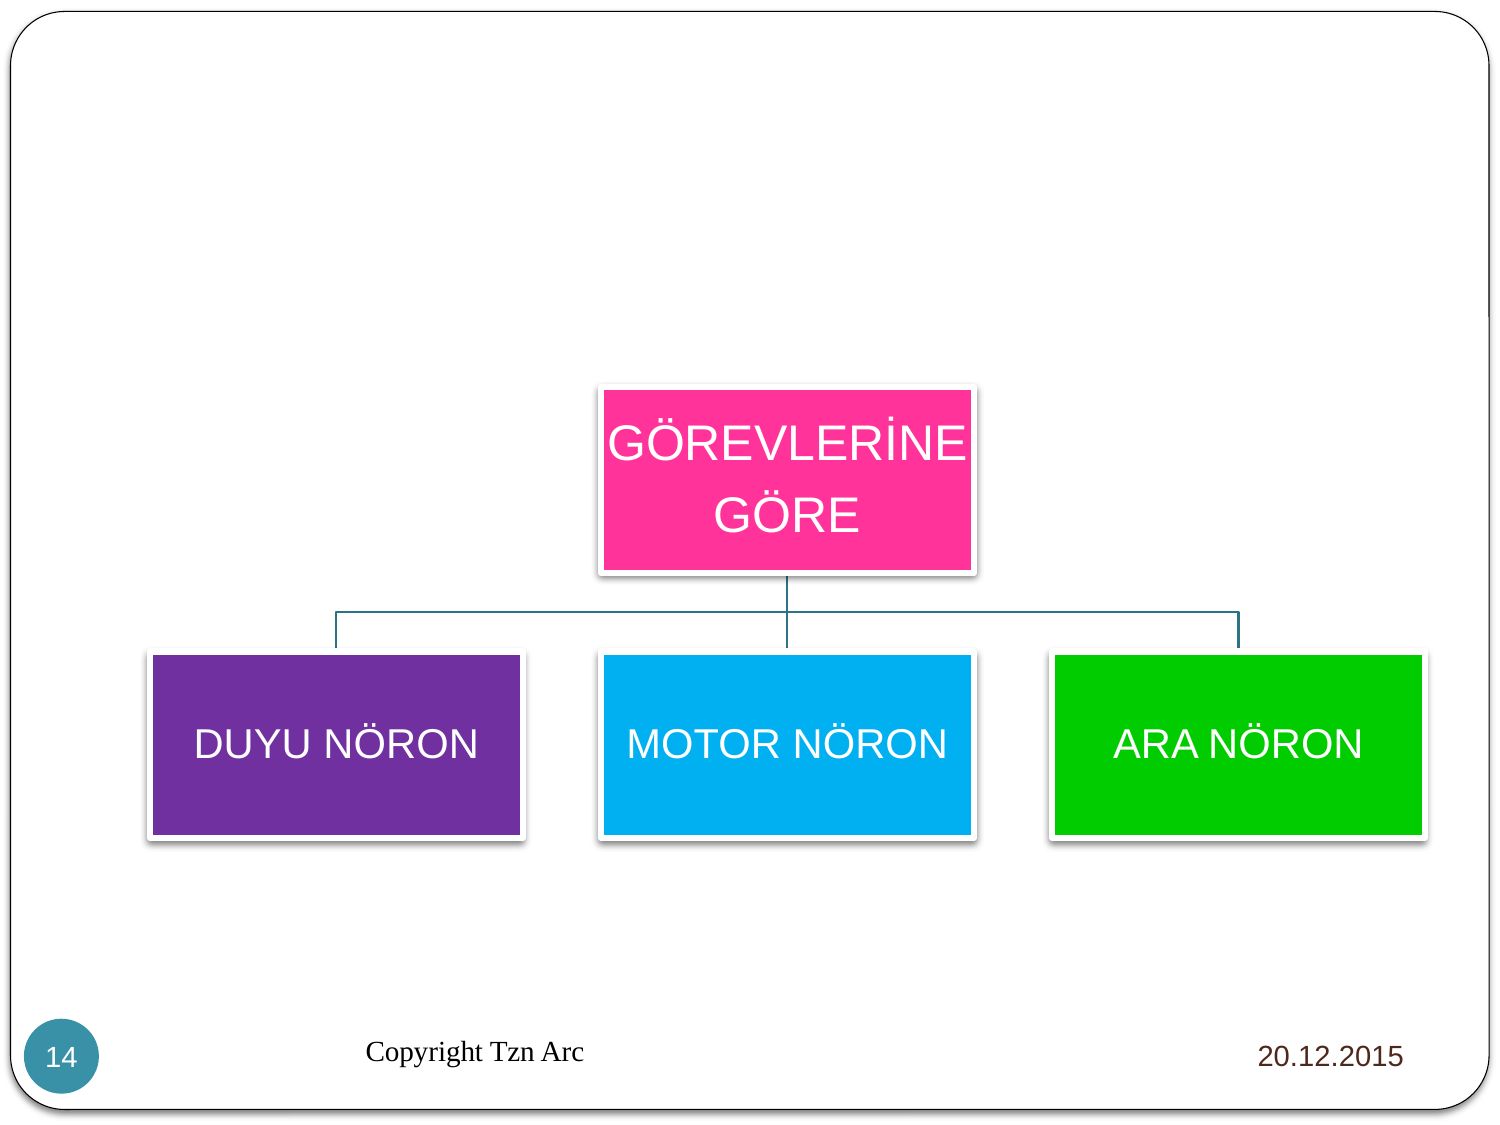

#
GÖREVLERİNE
GÖRE
DUYU NÖRON
MOTOR NÖRON
ARA NÖRON
Copyright Tzn Arc
20.12.2015
14